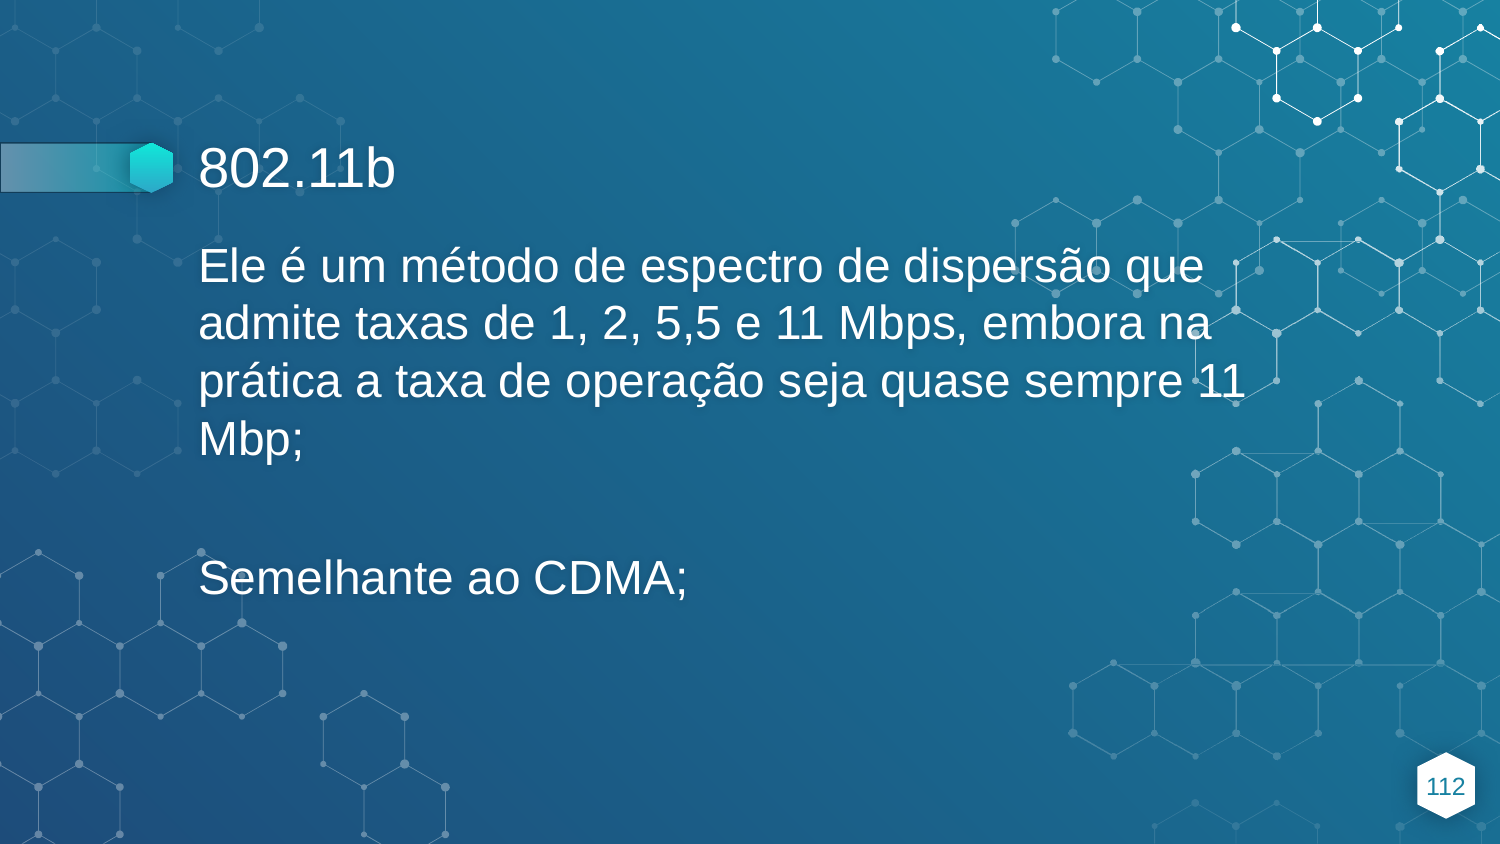

# 802.11b
Ele é um método de espectro de dispersão que admite taxas de 1, 2, 5,5 e 11 Mbps, embora na prática a taxa de operação seja quase sempre 11 Mbp;

Semelhante ao CDMA;

112